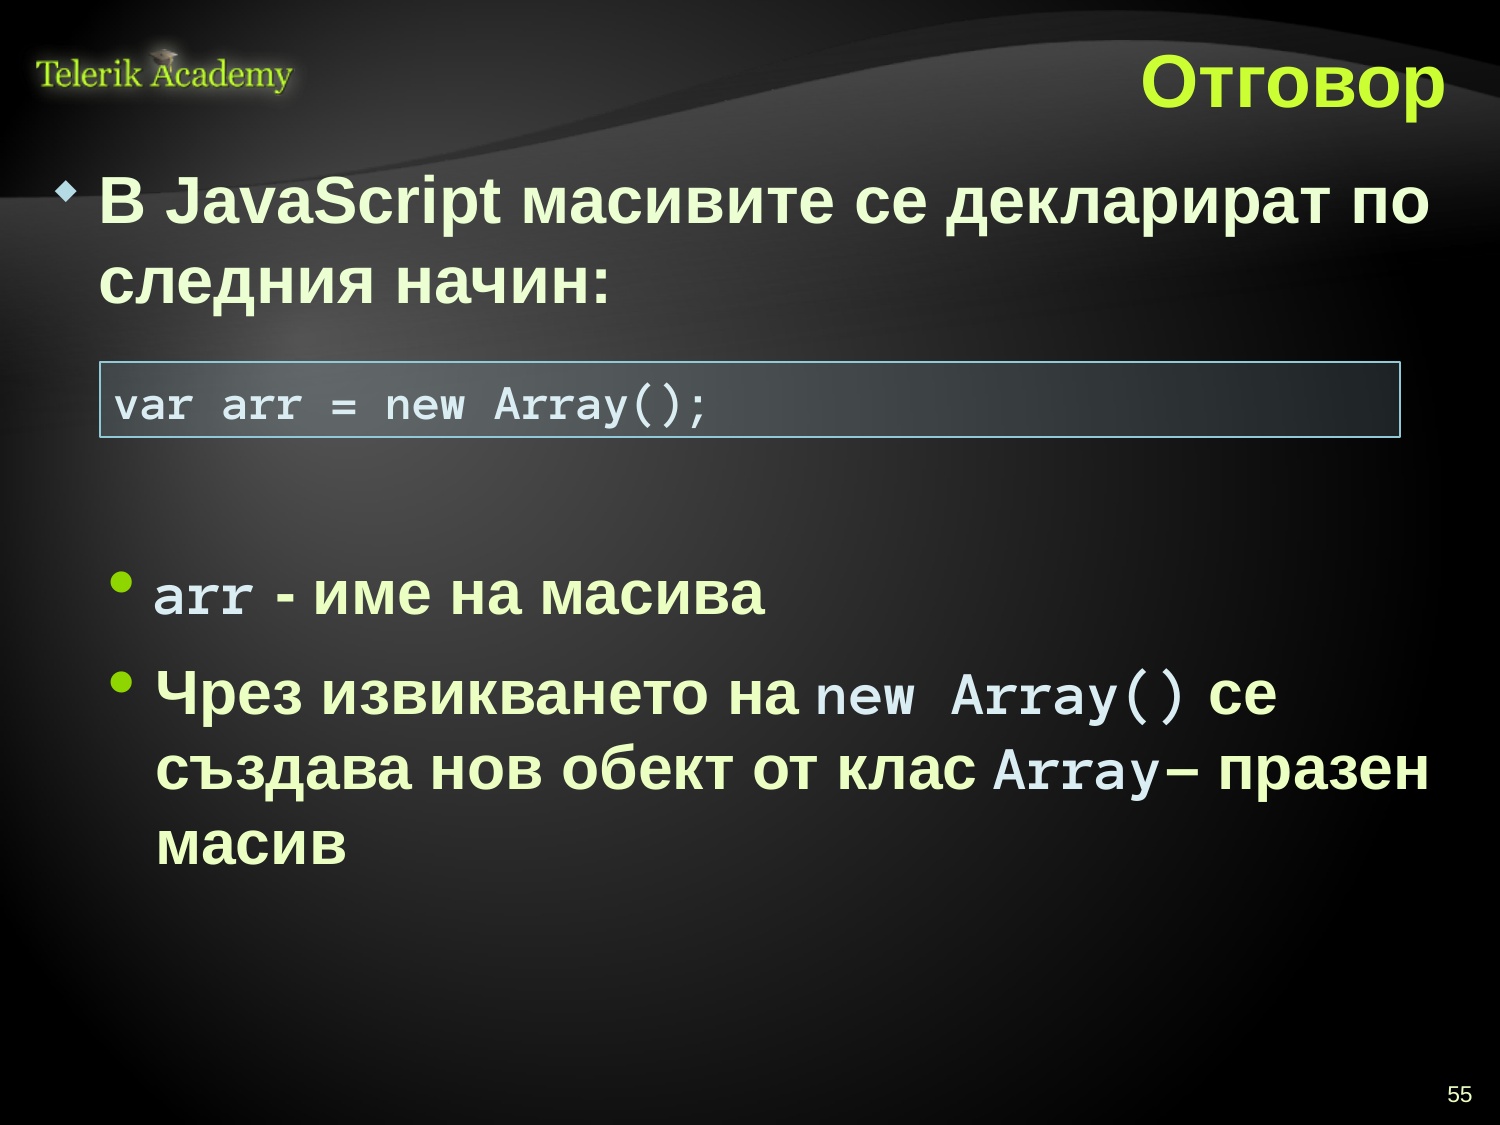

# Отговор
В JavaScript масивите се декларират по следния начин:

arr - име на масива
Чрез извикването на new Array() се създава нов обект от клас Array– празен масив
var arr = new Array();
55